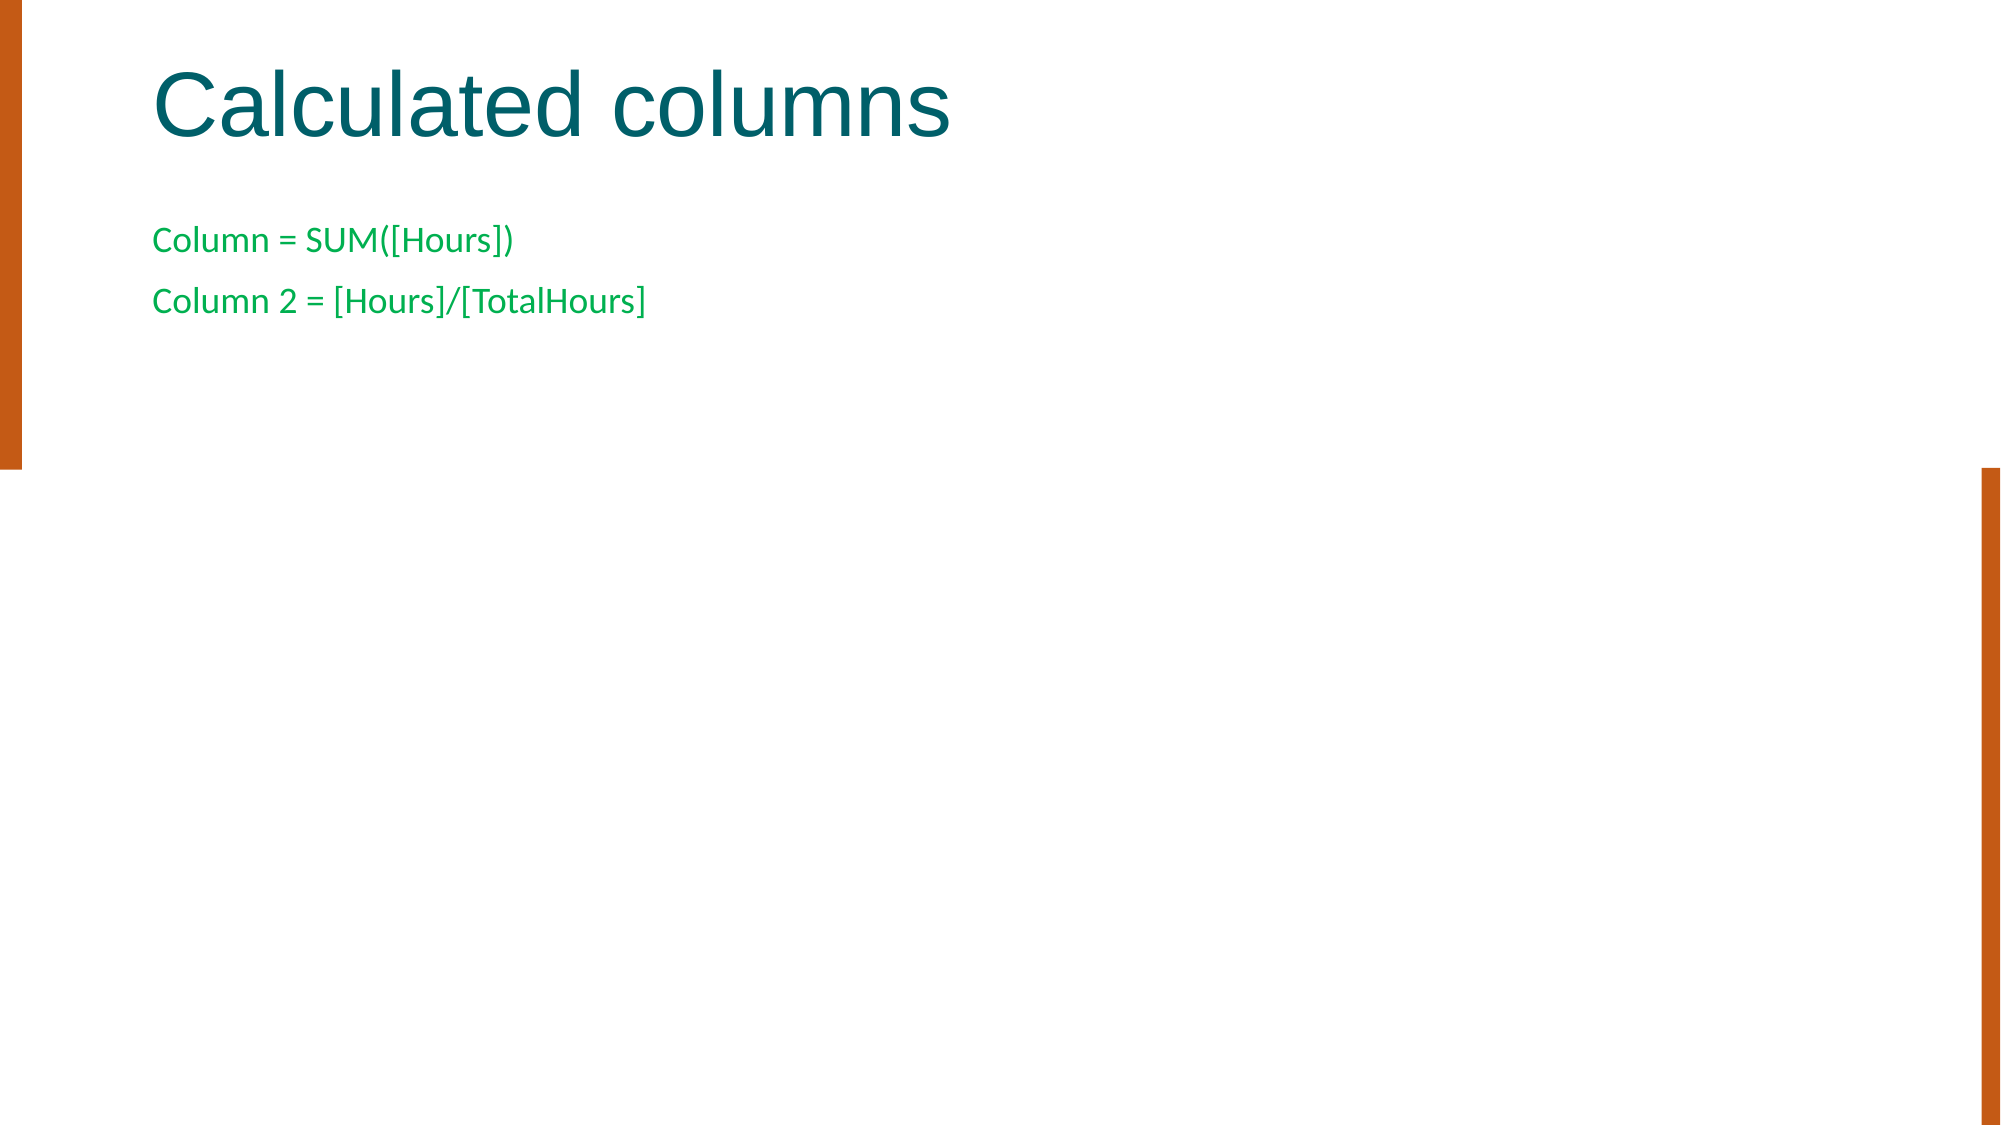

# Calculated columns
Column = SUM([Hours])
Column 2 = [Hours]/[TotalHours]